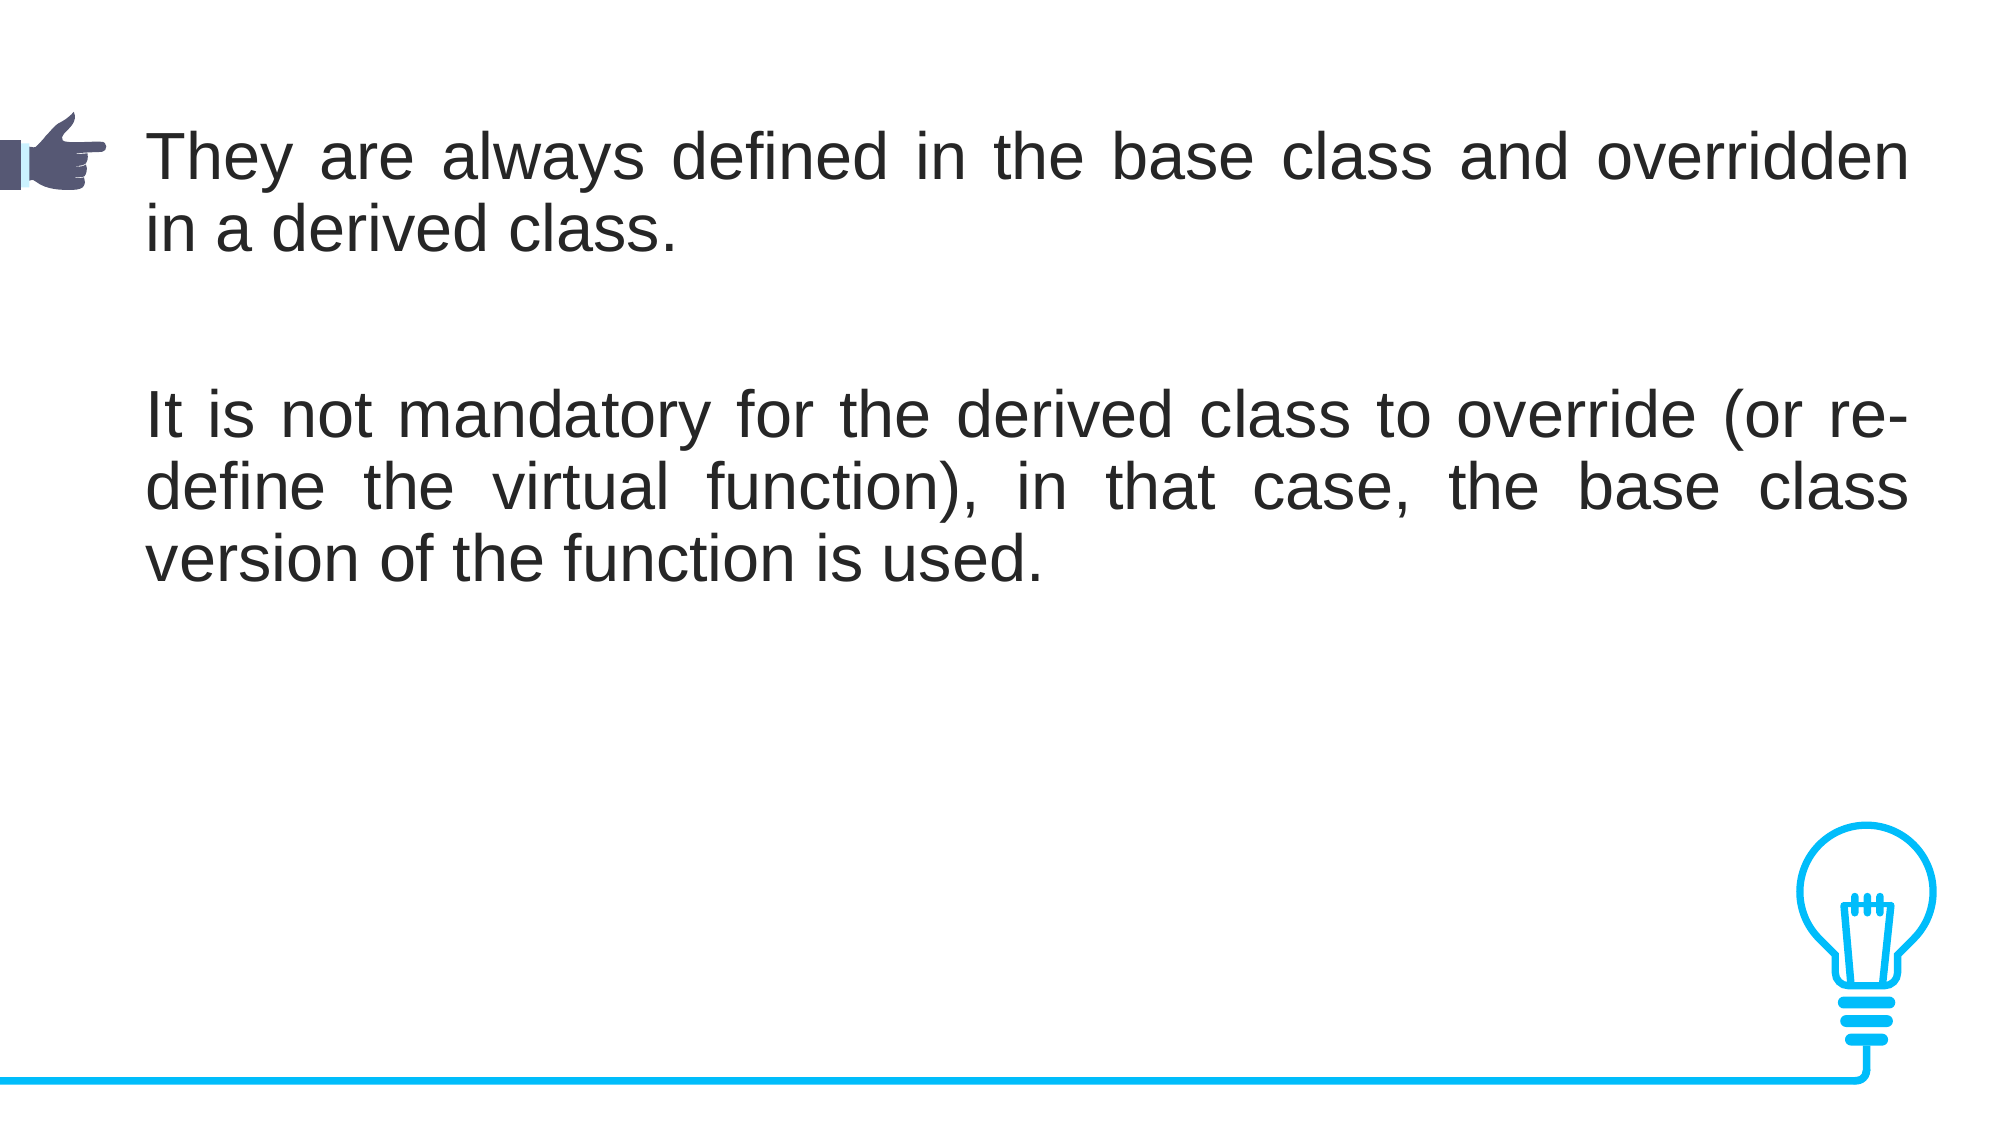

They are always defined in the base class and overridden in a derived class.

It is not mandatory for the derived class to override (or re-define the virtual function), in that case, the base class version of the function is used.